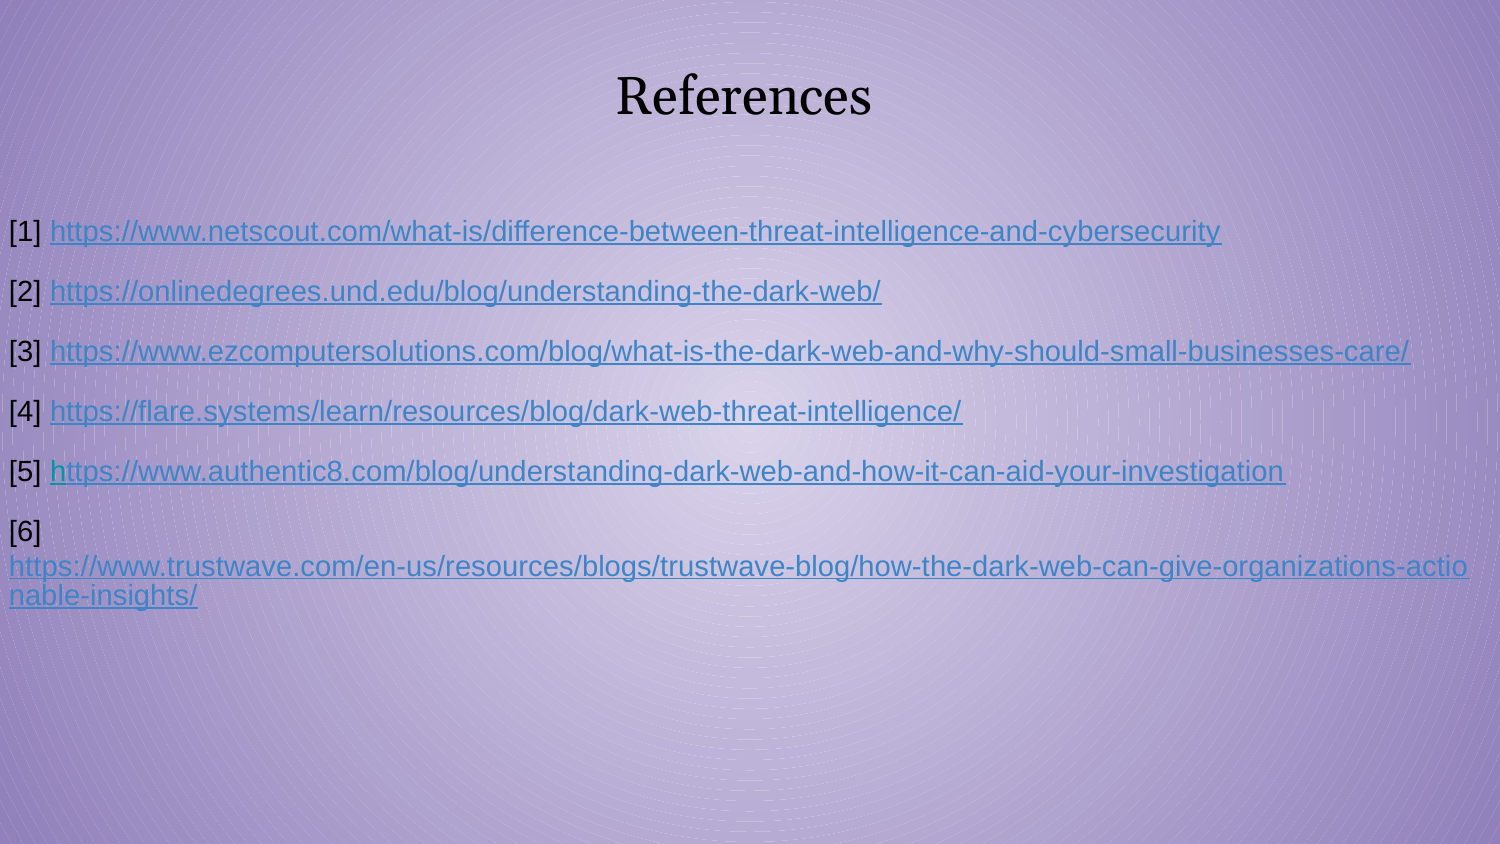

# References
[1] https://www.netscout.com/what-is/difference-between-threat-intelligence-and-cybersecurity
[2] https://onlinedegrees.und.edu/blog/understanding-the-dark-web/
[3] https://www.ezcomputersolutions.com/blog/what-is-the-dark-web-and-why-should-small-businesses-care/
[4] https://flare.systems/learn/resources/blog/dark-web-threat-intelligence/
[5] https://www.authentic8.com/blog/understanding-dark-web-and-how-it-can-aid-your-investigation
[6]https://www.trustwave.com/en-us/resources/blogs/trustwave-blog/how-the-dark-web-can-give-organizations-actionable-insights/